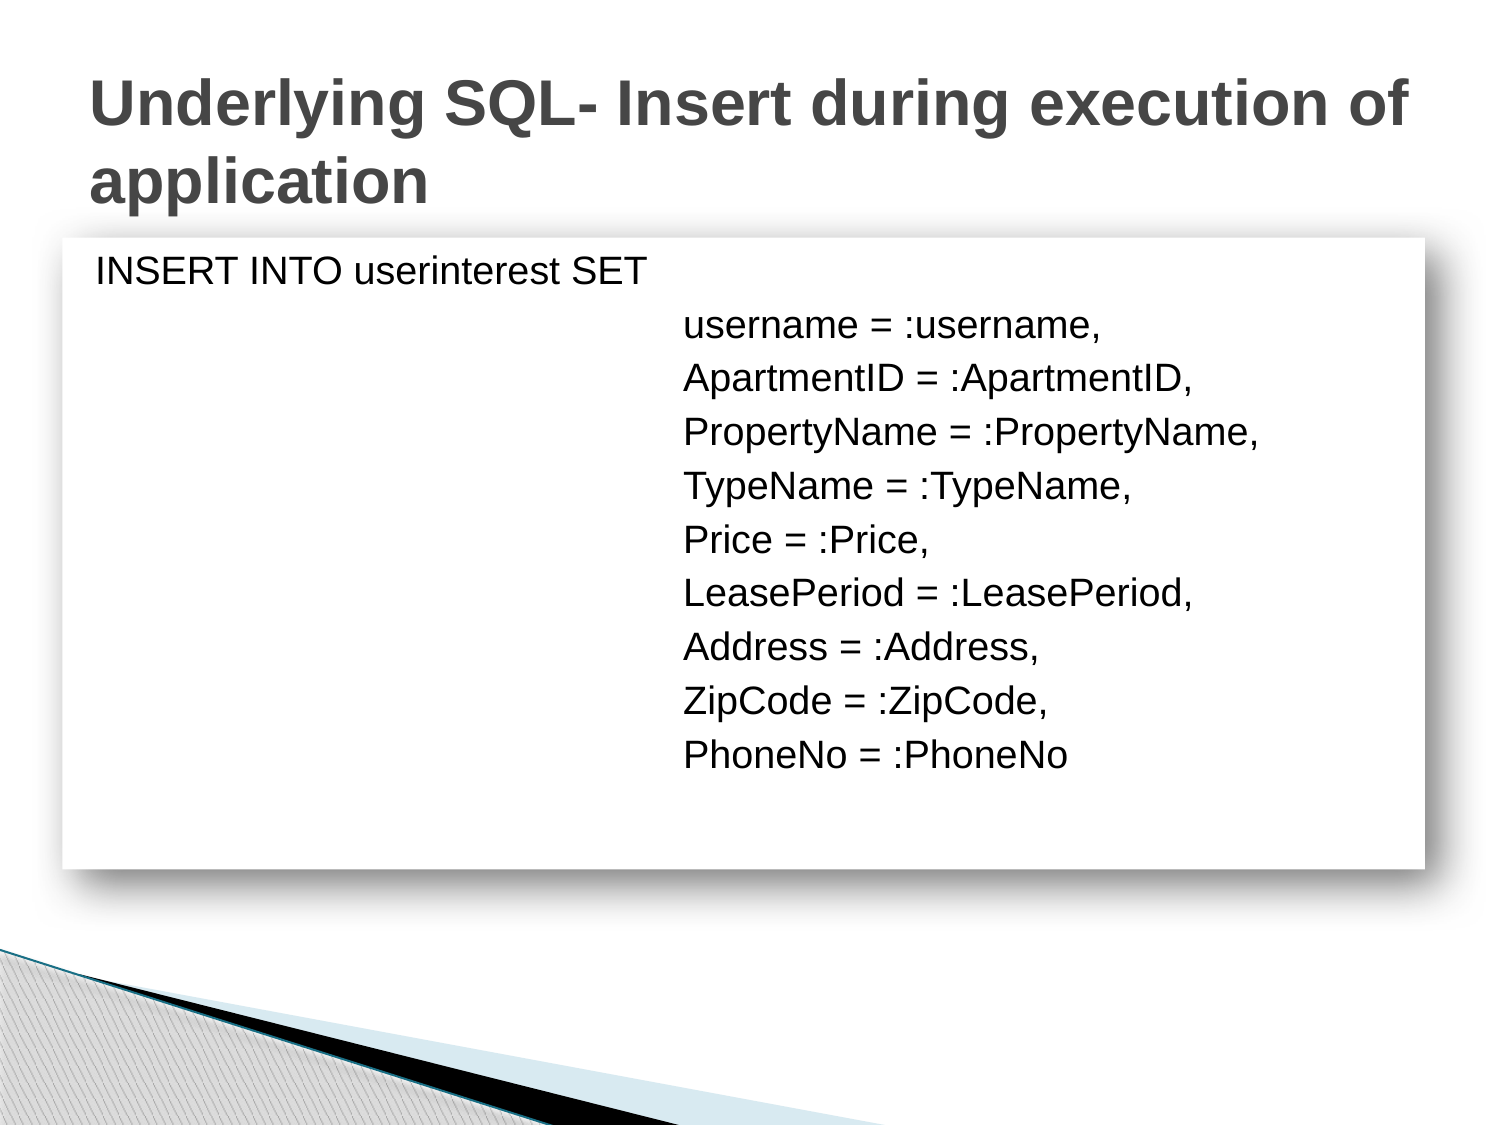

# Underlying SQL- Insert during execution of application
INSERT INTO userinterest SET
				username = :username,
				ApartmentID = :ApartmentID,
				PropertyName = :PropertyName,
				TypeName = :TypeName,
				Price = :Price,
				LeasePeriod = :LeasePeriod,
				Address = :Address,
				ZipCode = :ZipCode,
				PhoneNo = :PhoneNo